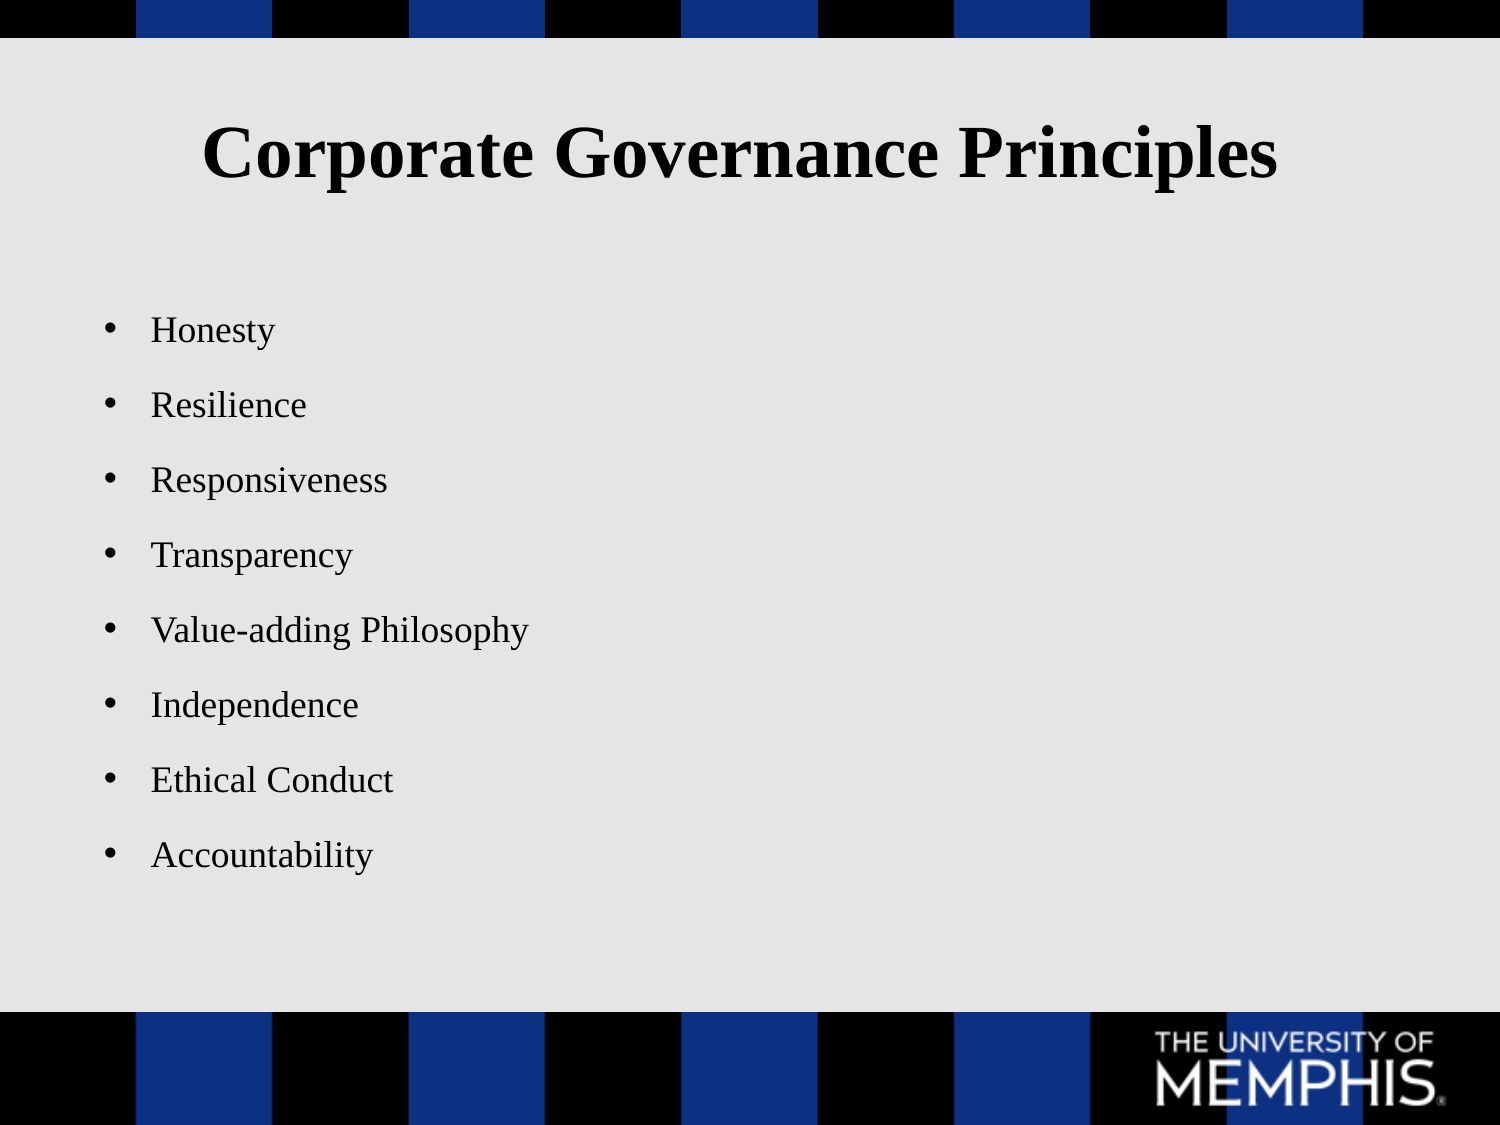

# Corporate Governance Principles
Honesty
Resilience
Responsiveness
Transparency
Value-adding Philosophy
Independence
Ethical Conduct
Accountability